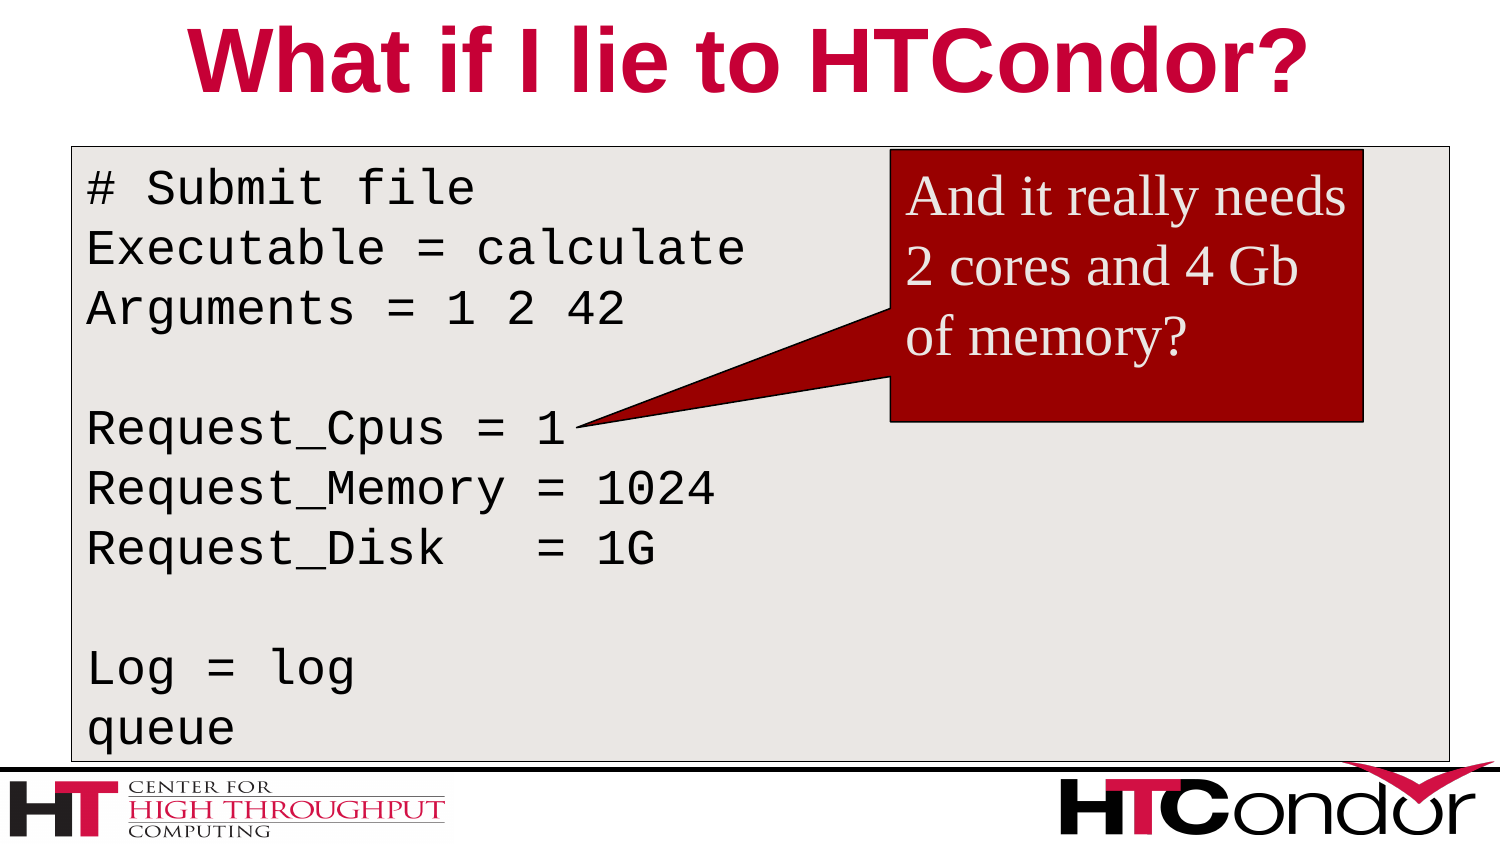

# What if I lie to HTCondor?
# Submit file
Executable = calculate
Arguments = 1 2 42

Request_Cpus = 1
Request_Memory = 1024
Request_Disk   = 1G

Log = log
queue
And it really needs 2 cores and 4 Gb of memory?